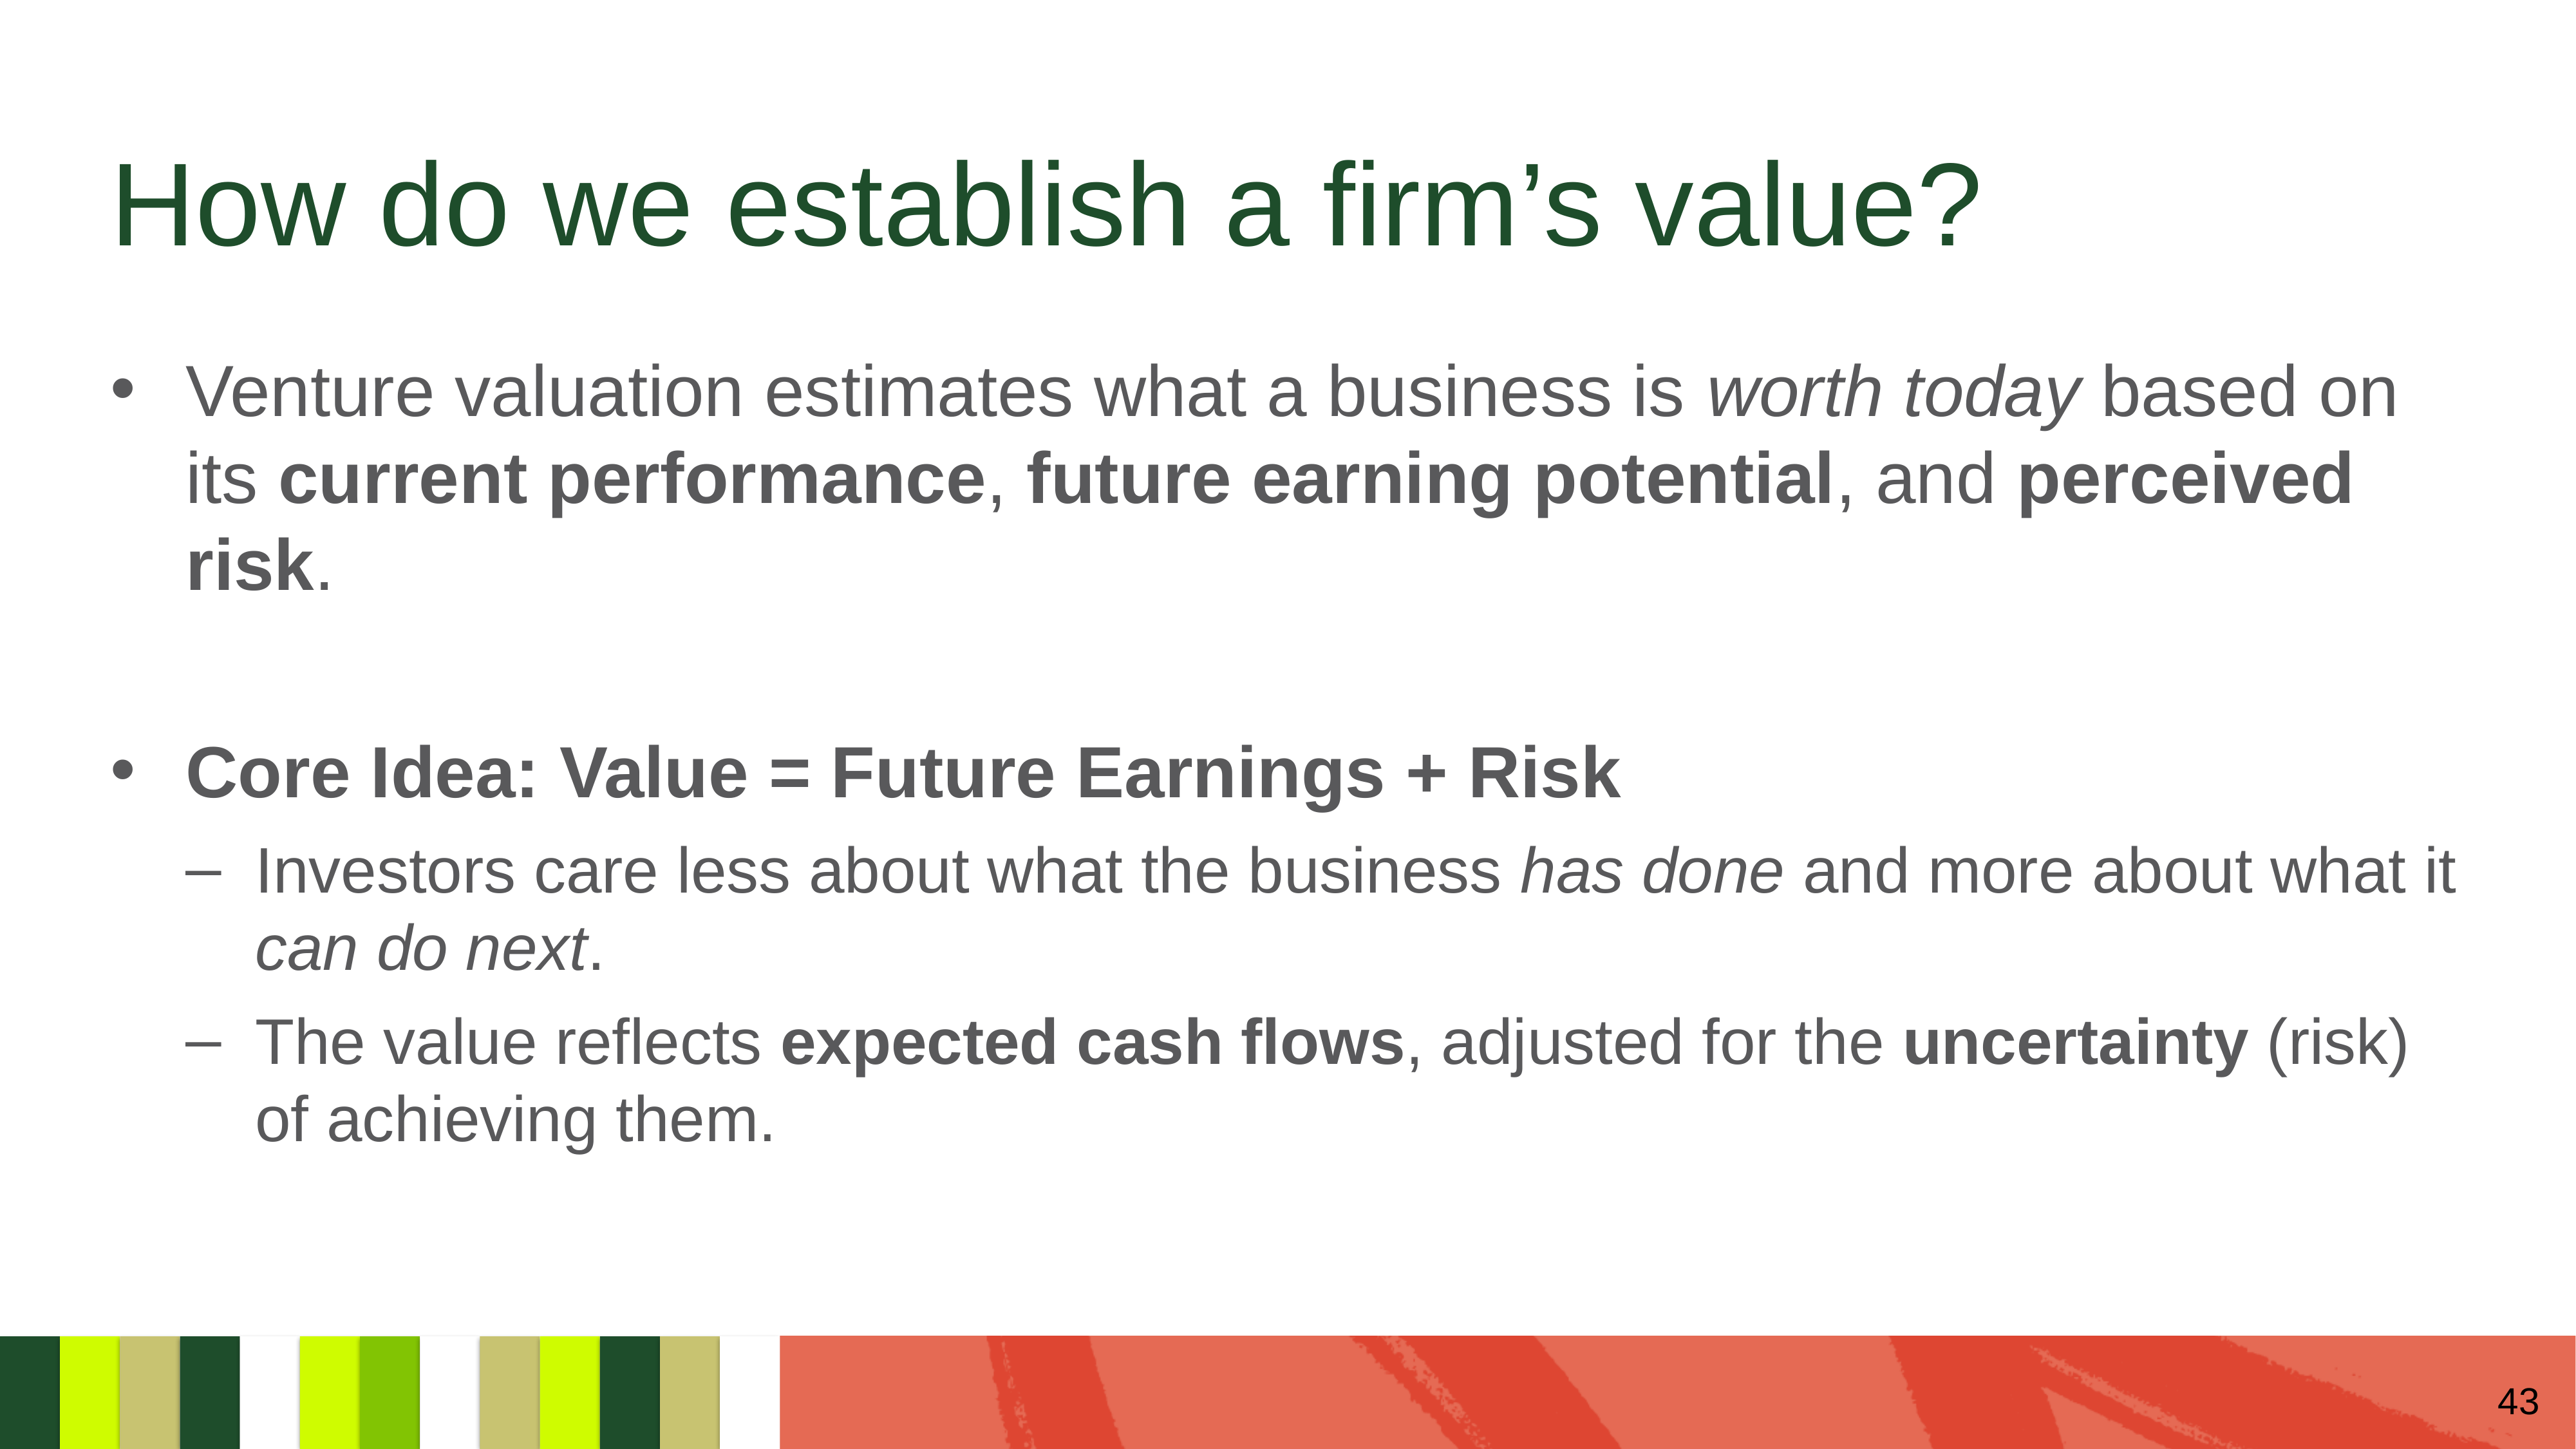

# How do we establish a firm’s value?
Venture valuation estimates what a business is worth today based on its current performance, future earning potential, and perceived risk.

Core Idea: Value = Future Earnings + Risk
Investors care less about what the business has done and more about what it can do next.
The value reflects expected cash flows, adjusted for the uncertainty (risk) of achieving them.

43